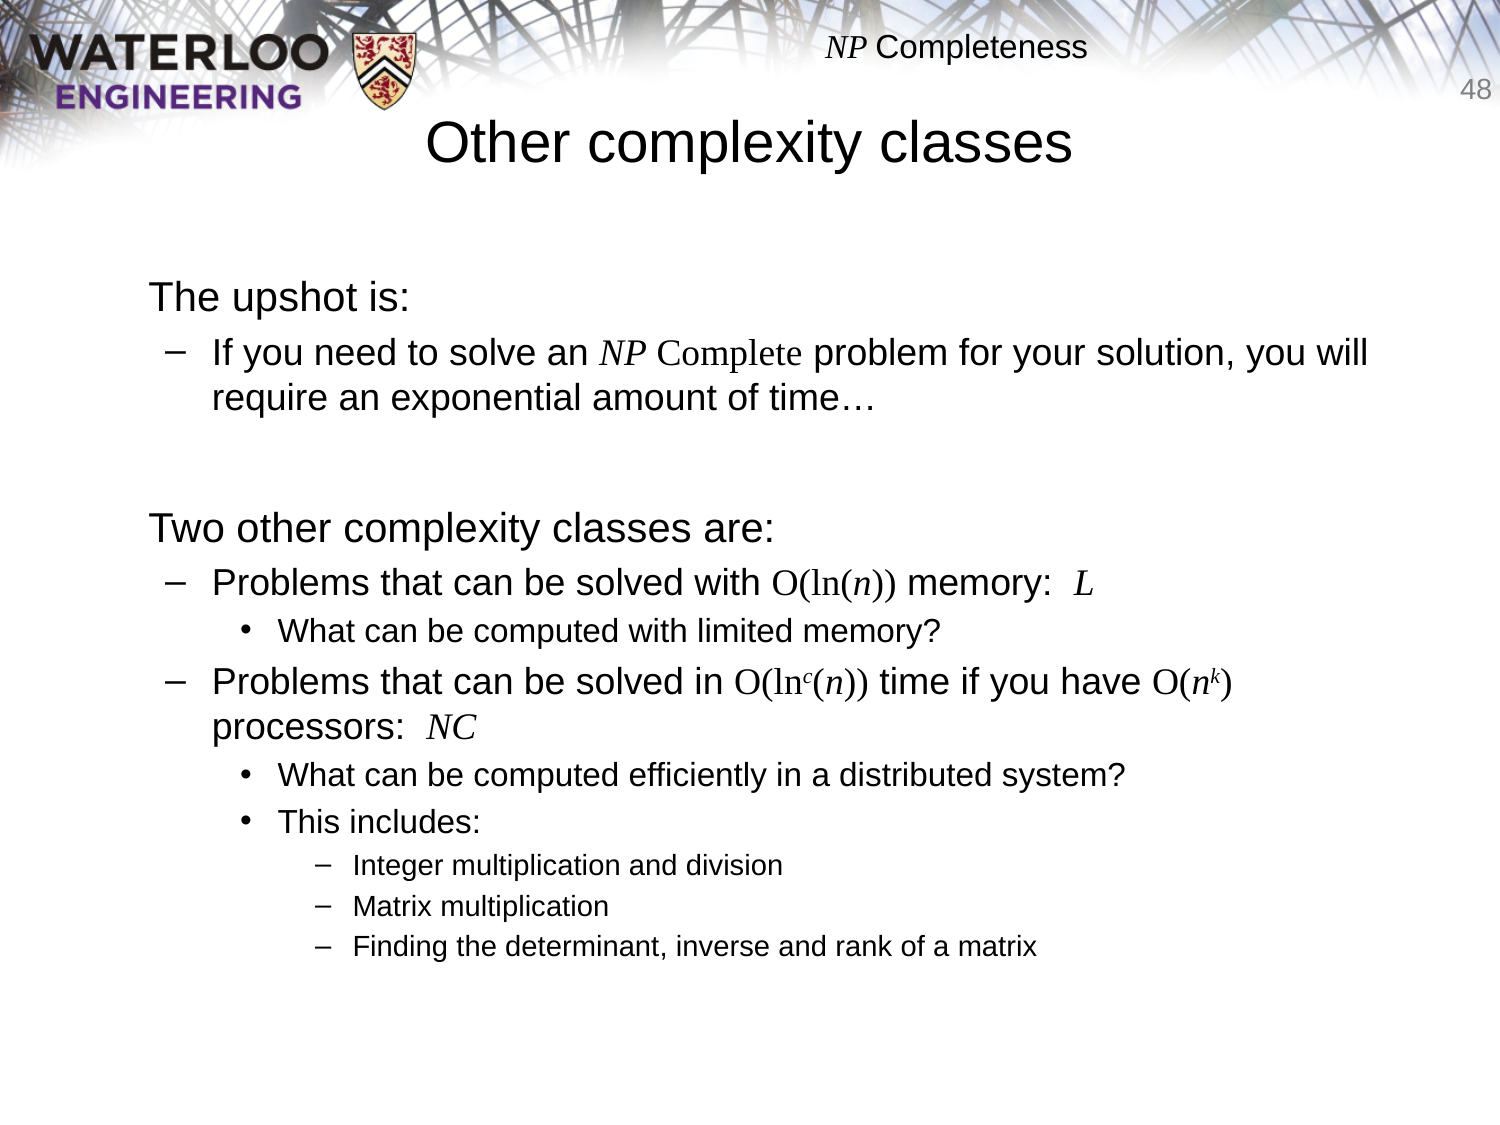

# Other complexity classes
	The upshot is:
If you need to solve an NP Complete problem for your solution, you will require an exponential amount of time…

	Two other complexity classes are:
Problems that can be solved with O(ln(n)) memory:  L
What can be computed with limited memory?
Problems that can be solved in O(lnc(n)) time if you have O(nk) processors:  NC
What can be computed efficiently in a distributed system?
This includes:
Integer multiplication and division
Matrix multiplication
Finding the determinant, inverse and rank of a matrix